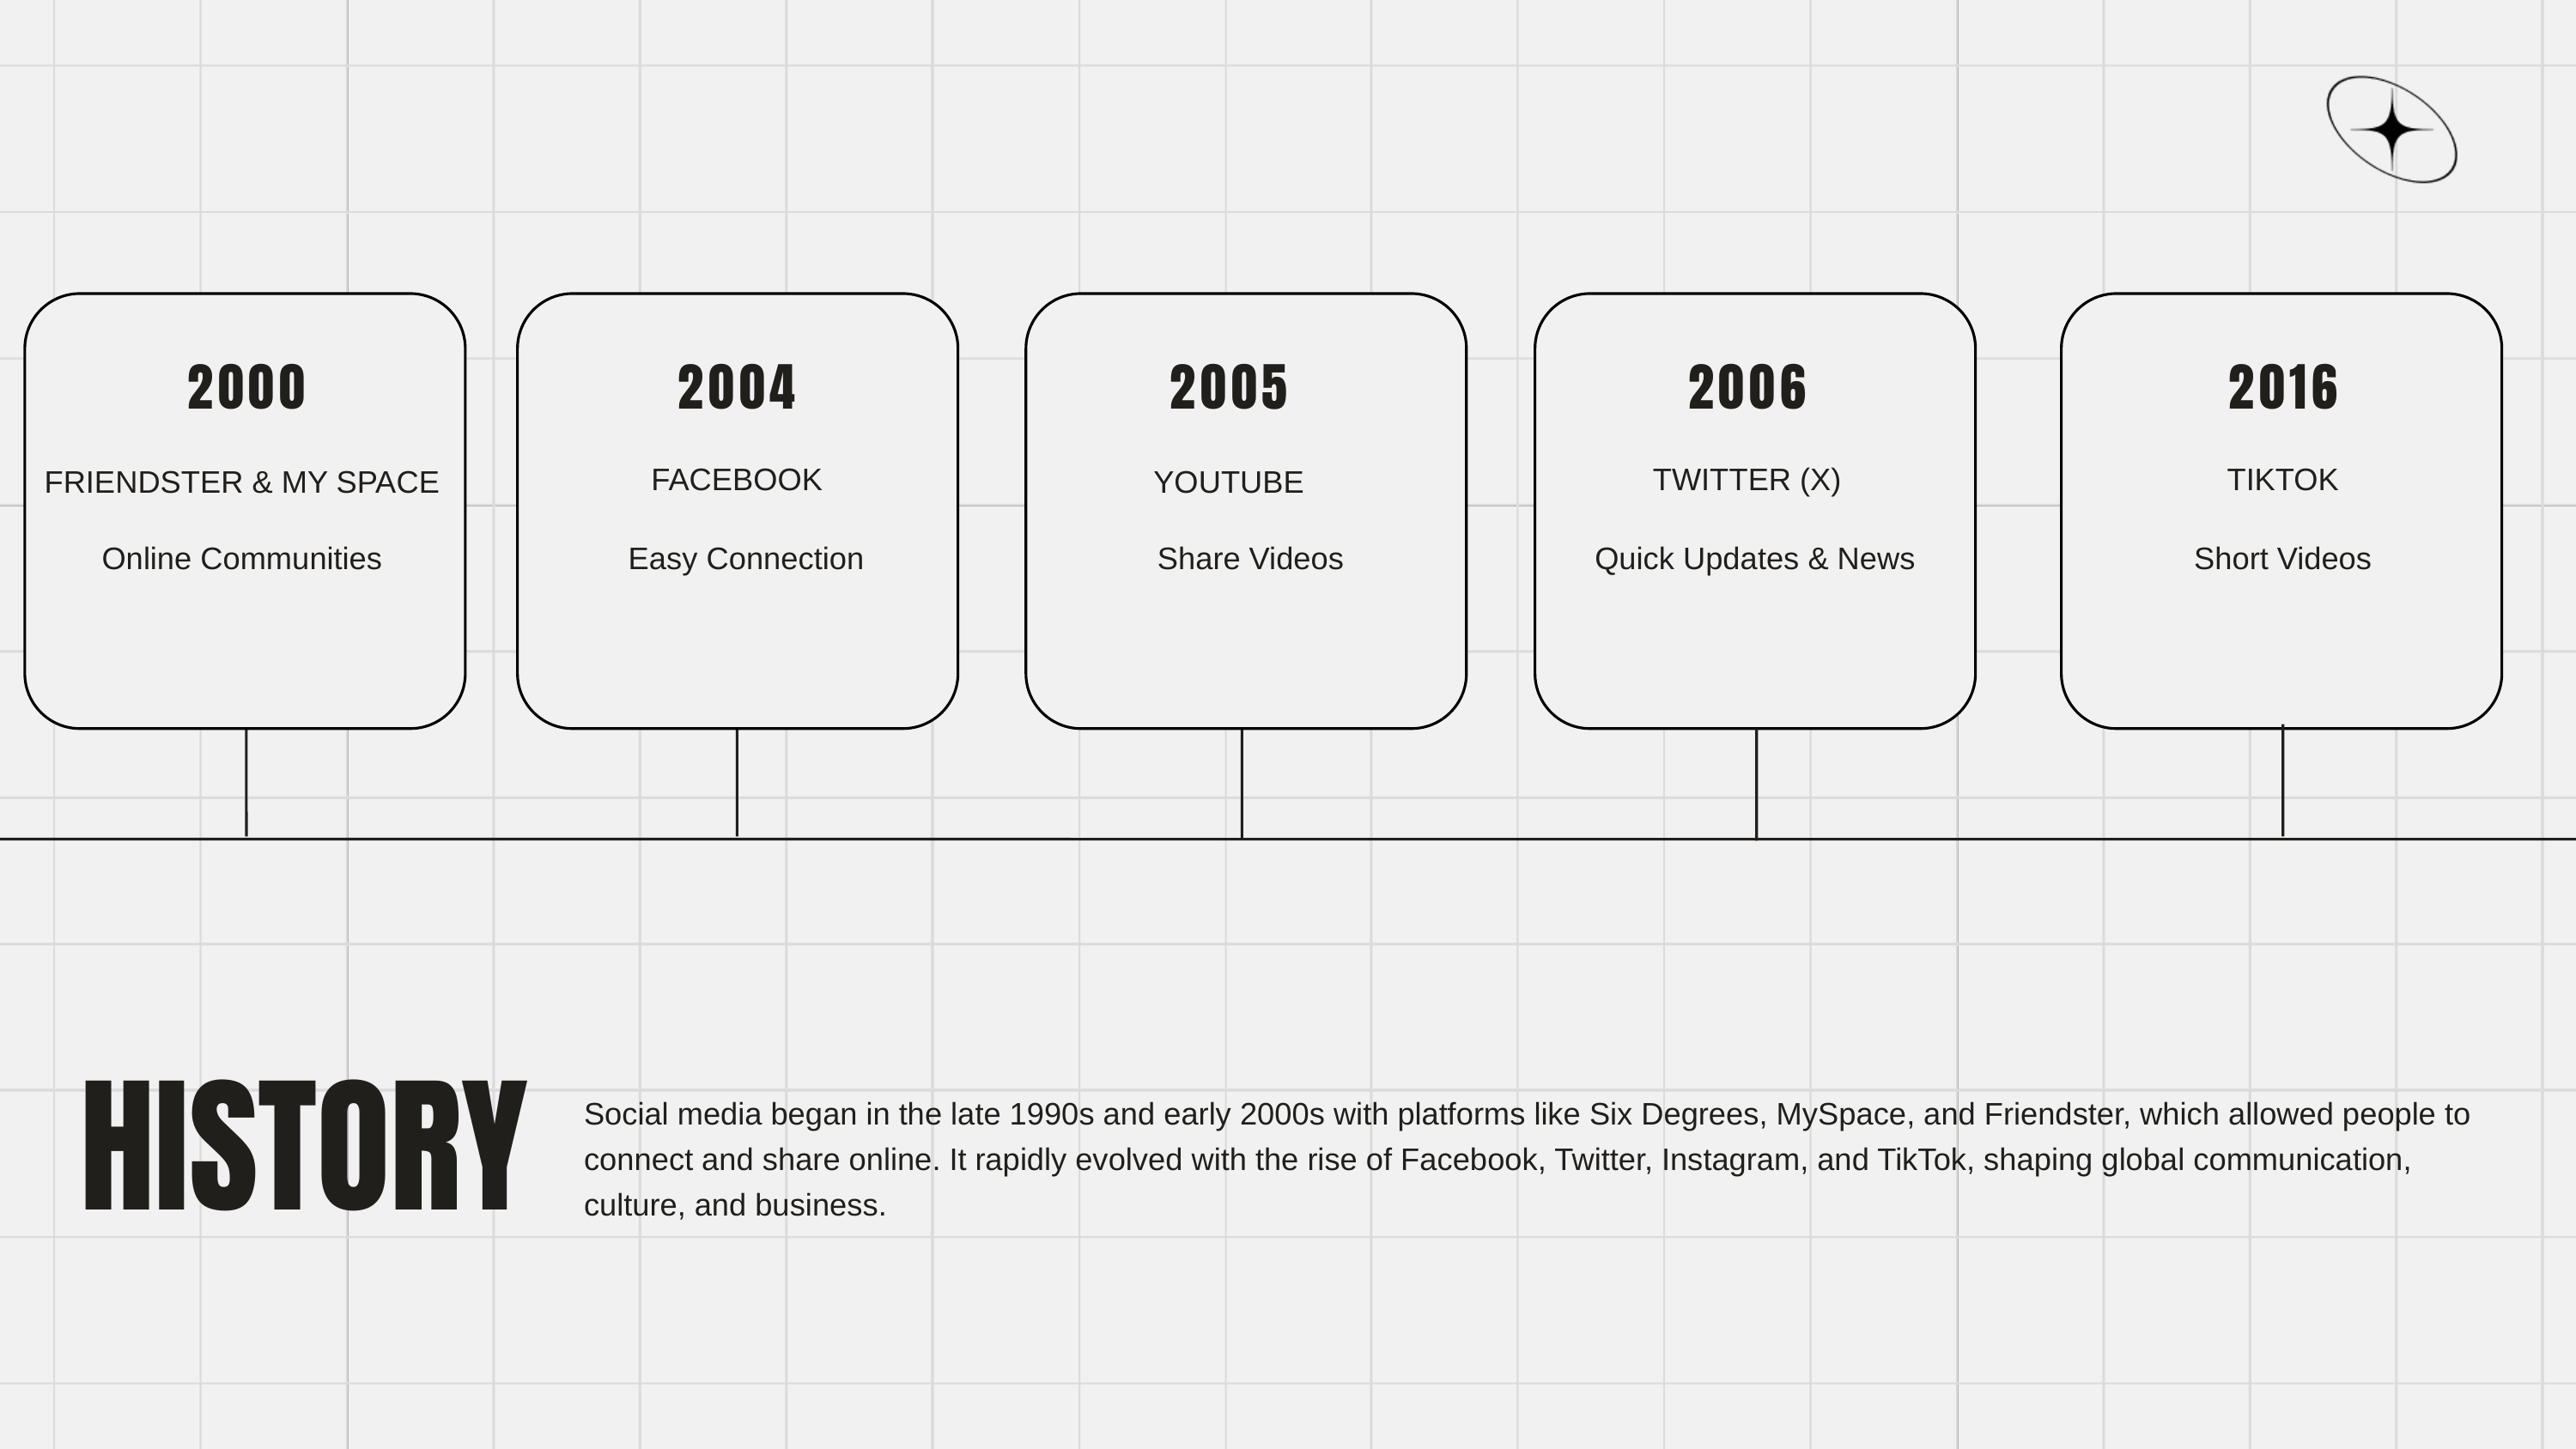

2000
2004
2005
2006
2016
FACEBOOK
TWITTER (X)
TIKTOK
FRIENDSTER & MY SPACE
YOUTUBE
Online Communities
Easy Connection
Share Videos
Quick Updates & News
Short Videos

Social media began in the late 1990s and early 2000s with platforms like Six Degrees, MySpace, and Friendster, which allowed people to connect and share online. It rapidly evolved with the rise of Facebook, Twitter, Instagram, and TikTok, shaping global communication, culture, and business.
HISTORY